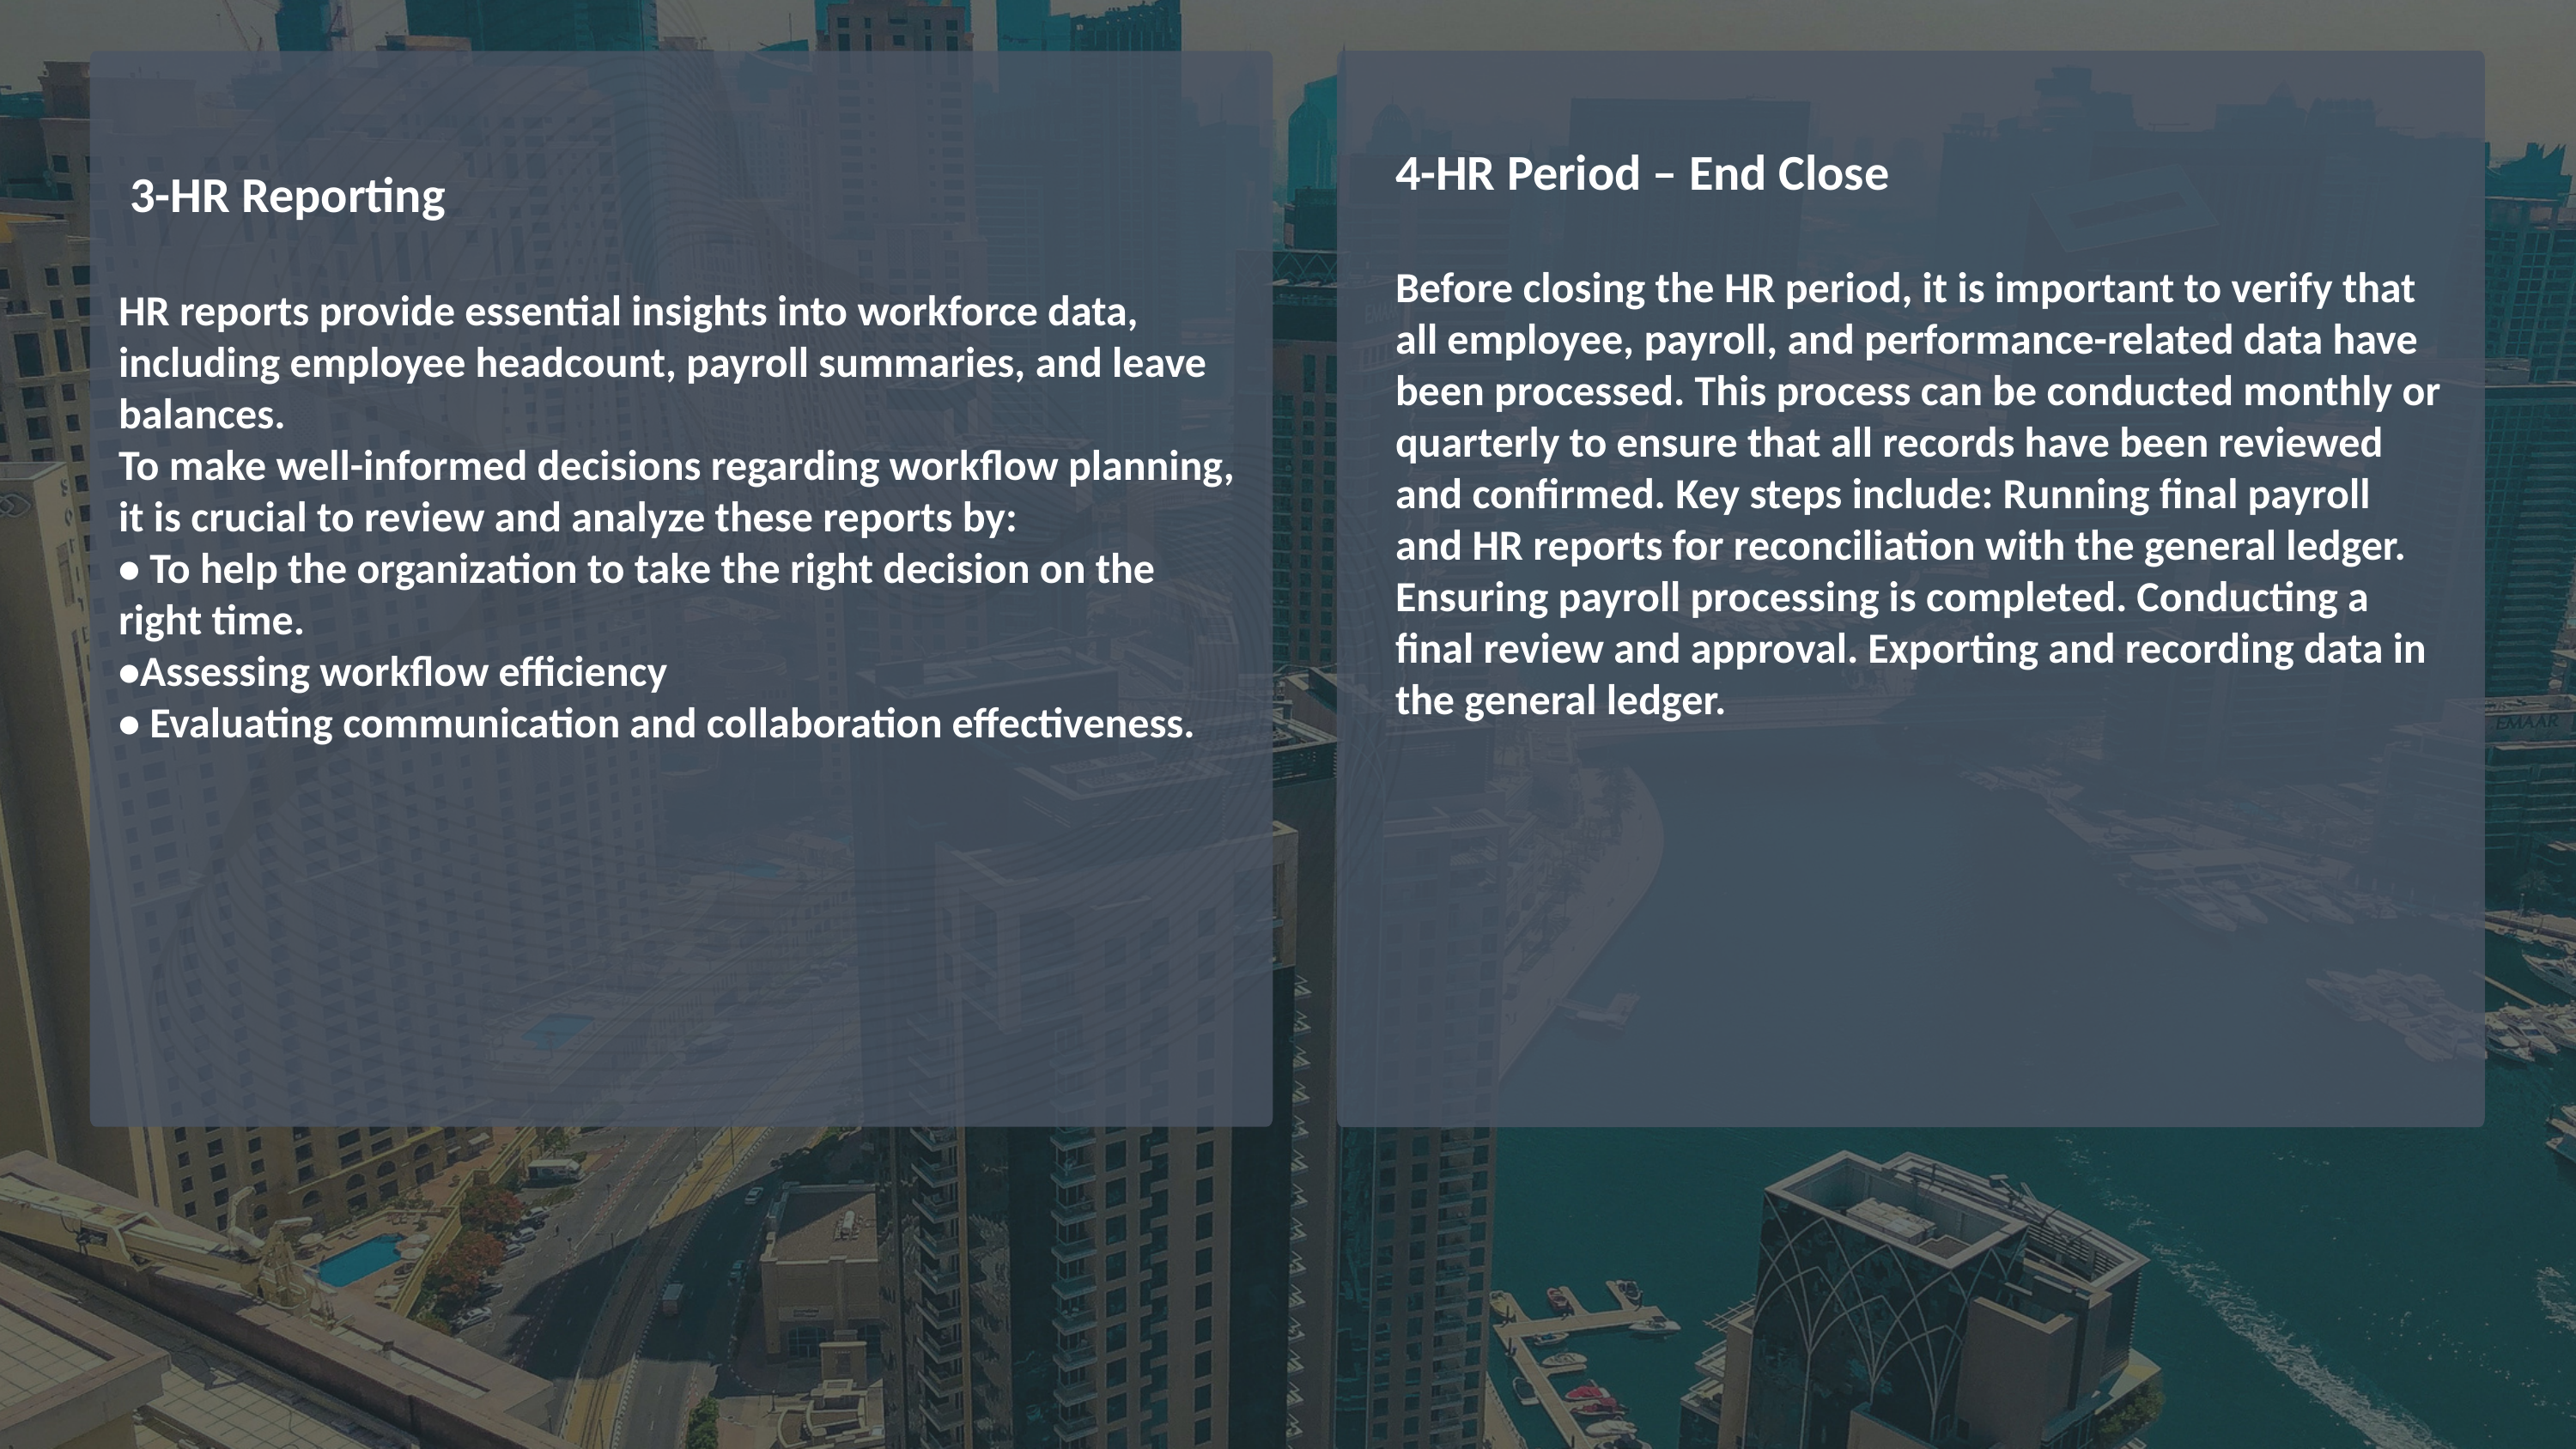

4-HR Period – End Close

Before closing the HR period, it is important to verify that all employee, payroll, and performance-related data have been processed. This process can be conducted monthly or quarterly to ensure that all records have been reviewed and confirmed. Key steps include: Running final payroll and HR reports for reconciliation with the general ledger. Ensuring payroll processing is completed. Conducting a final review and approval. Exporting and recording data in the general ledger.

 3-HR Reporting

HR reports provide essential insights into workforce data, including employee headcount, payroll summaries, and leave balances.
To make well-informed decisions regarding workflow planning, it is crucial to review and analyze these reports by:
• To help the organization to take the right decision on the right time.
•Assessing workflow efficiency
• Evaluating communication and collaboration effectiveness.